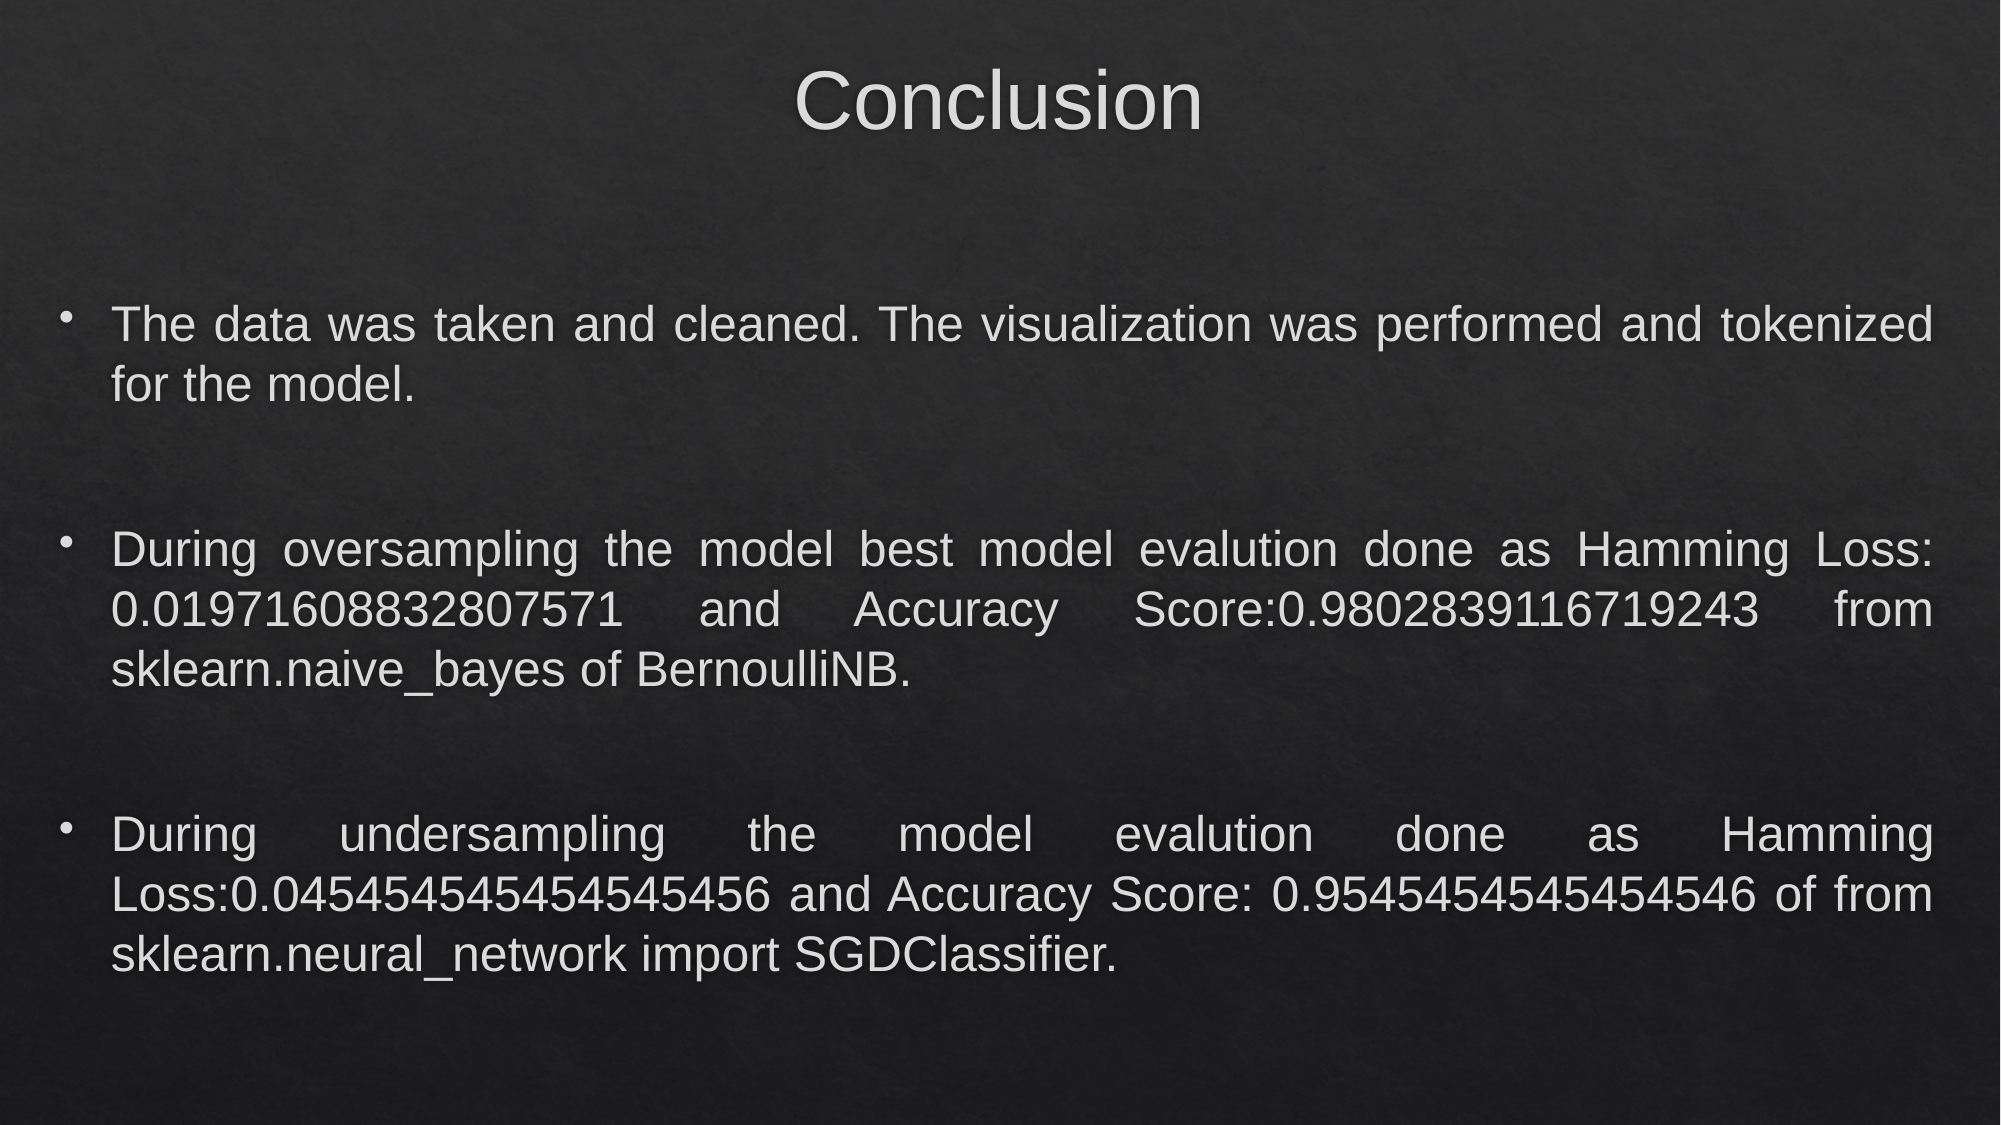

# Conclusion
The data was taken and cleaned. The visualization was performed and tokenized for the model.

During oversampling the model best model evalution done as Hamming Loss: 0.01971608832807571 and Accuracy Score:0.9802839116719243 from sklearn.naive_bayes of BernoulliNB.

During undersampling the model evalution done as Hamming Loss:0.045454545454545456 and Accuracy Score: 0.9545454545454546 of from sklearn.neural_network import SGDClassifier.